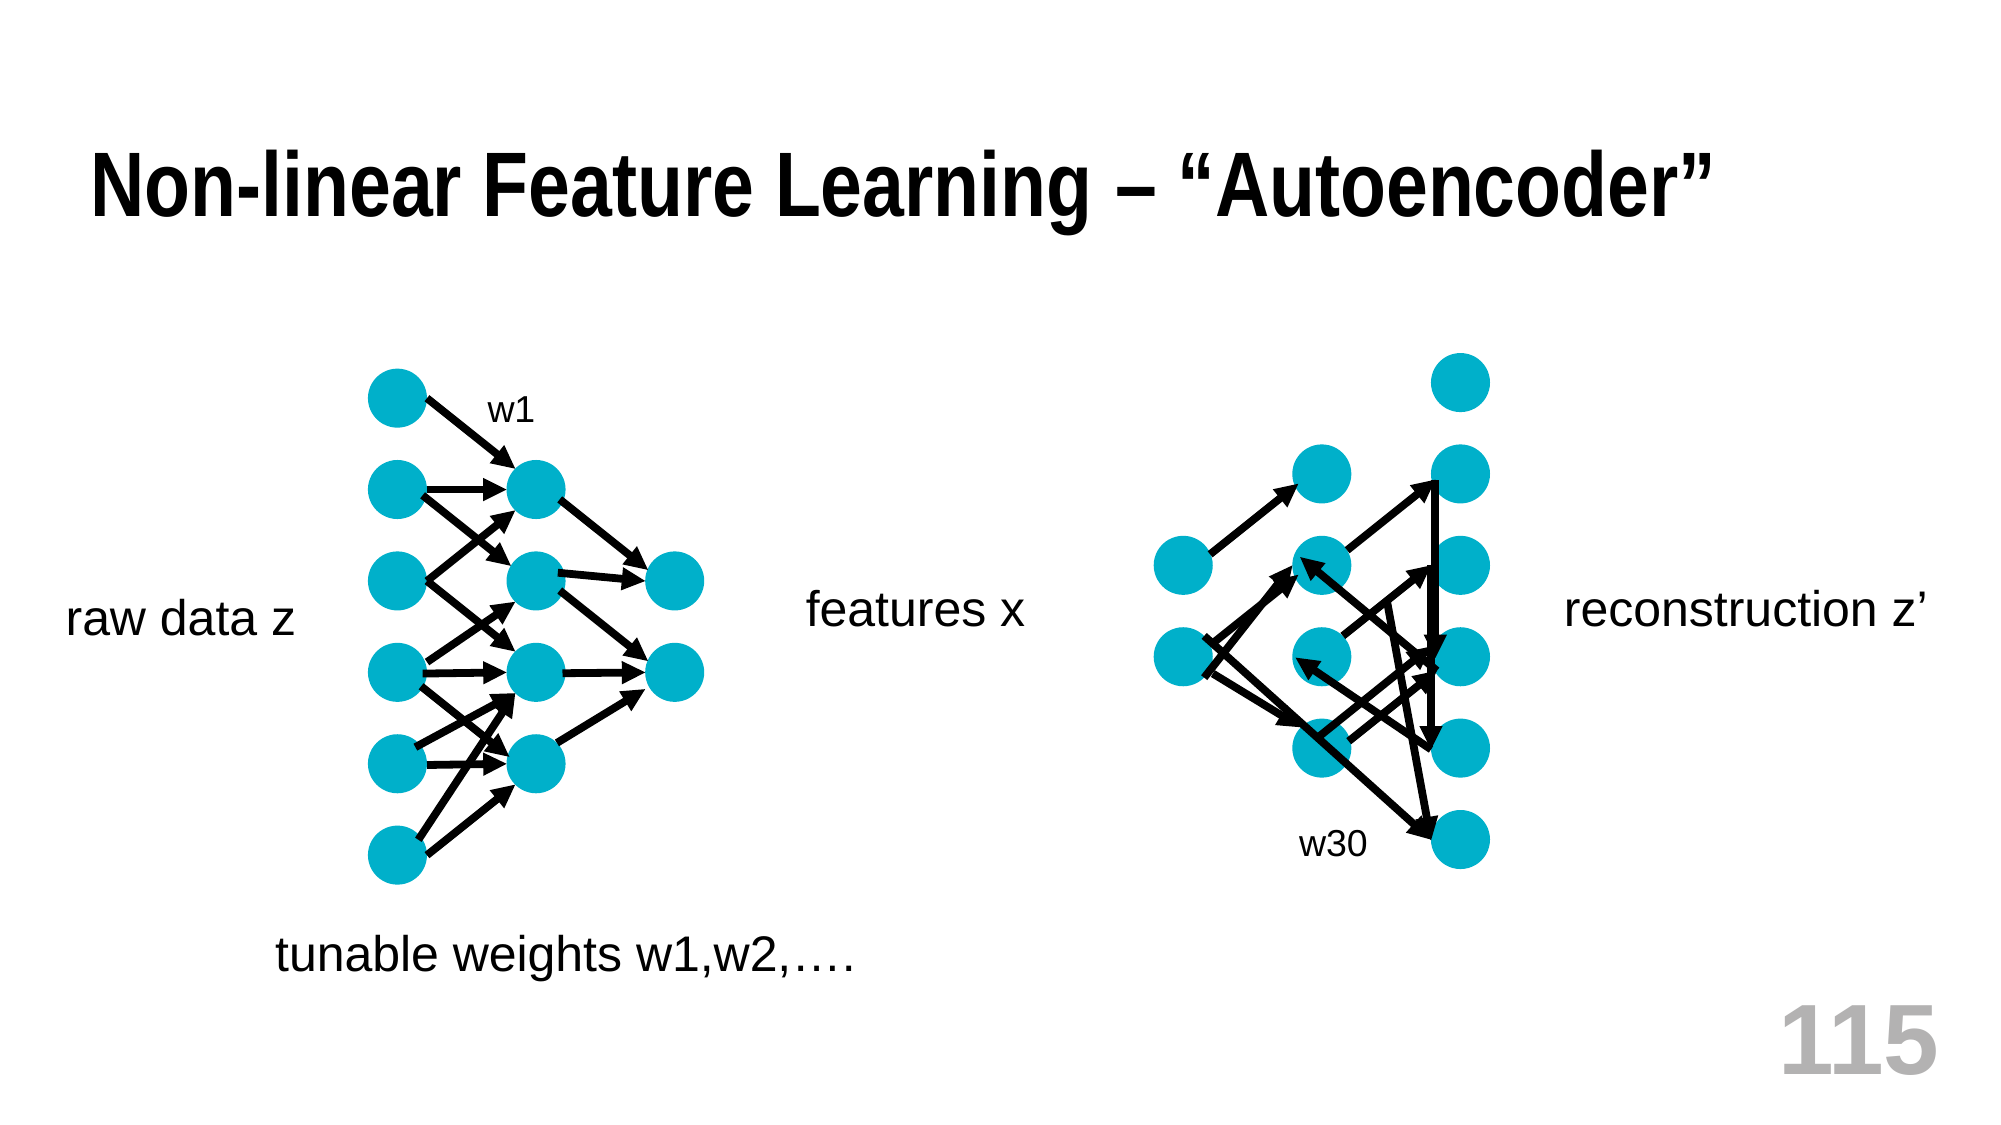

# Non-linear Feature Learning – “Autoencoder”

w1

reconstruction z’
features x
raw data z

w30

tunable weights w1,w2,….
115